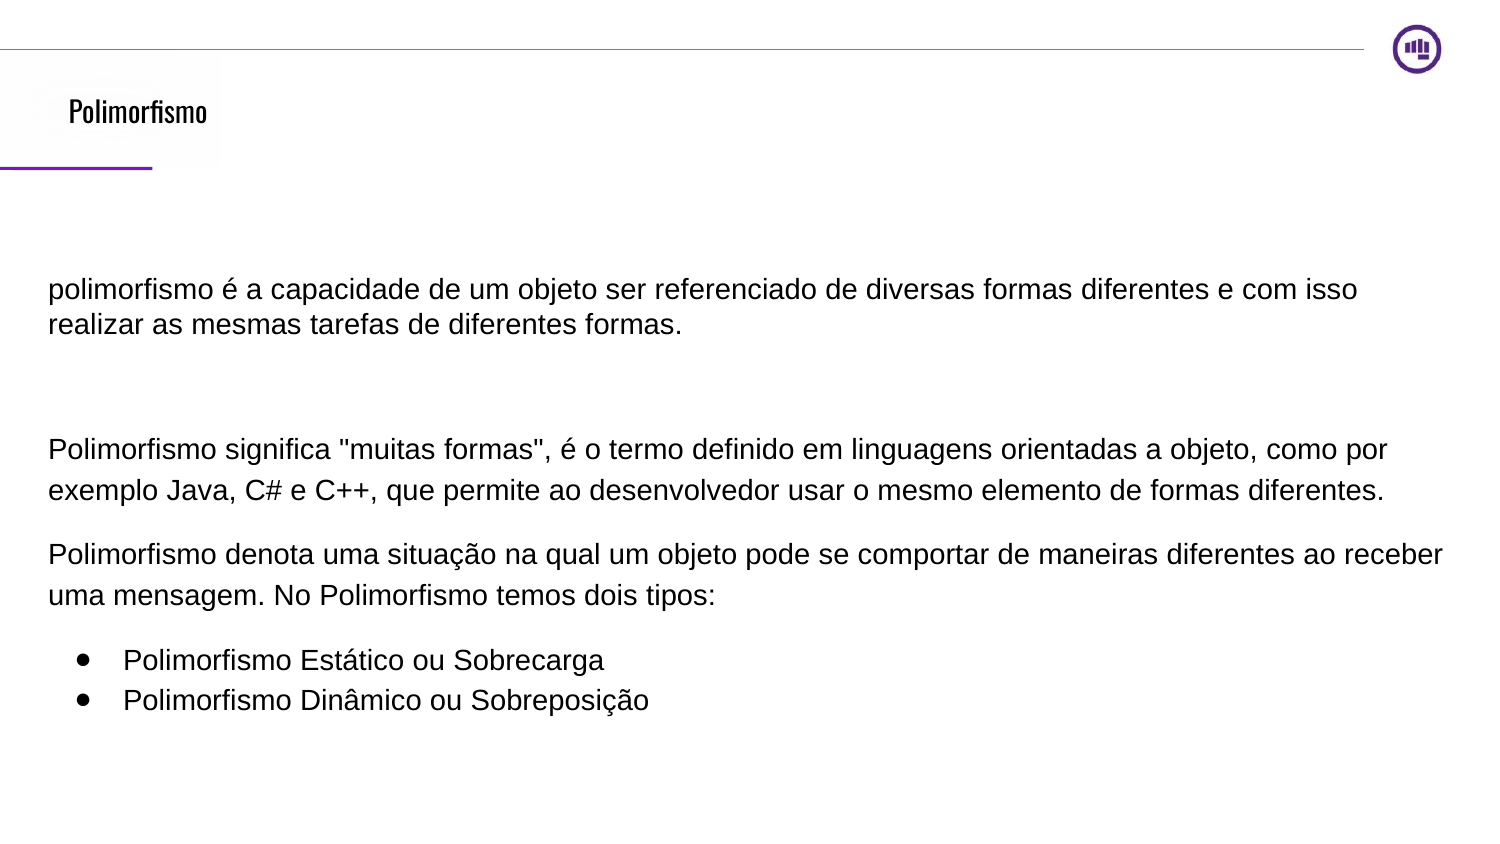

Polimorfismo

polimorfismo é a capacidade de um objeto ser referenciado de diversas formas diferentes e com isso realizar as mesmas tarefas de diferentes formas.
Polimorfismo significa "muitas formas", é o termo definido em linguagens orientadas a objeto, como por exemplo Java, C# e C++, que permite ao desenvolvedor usar o mesmo elemento de formas diferentes.
Polimorfismo denota uma situação na qual um objeto pode se comportar de maneiras diferentes ao receber uma mensagem. No Polimorfismo temos dois tipos:
Polimorfismo Estático ou Sobrecarga
Polimorfismo Dinâmico ou Sobreposição